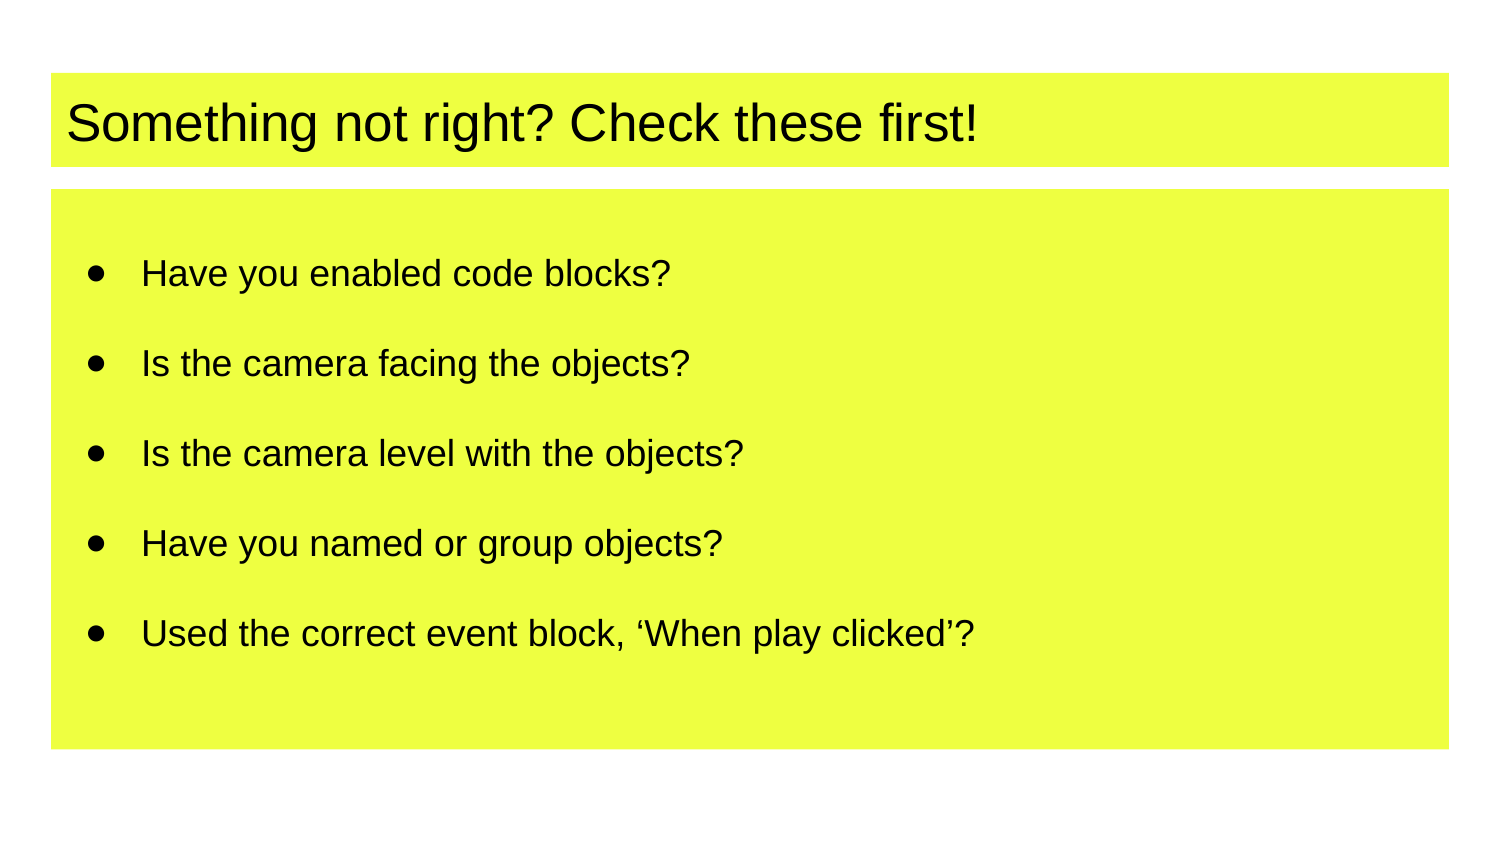

# Something not right? Check these first!
Have you enabled code blocks?
Is the camera facing the objects?
Is the camera level with the objects?
Have you named or group objects?
Used the correct event block, ‘When play clicked’?